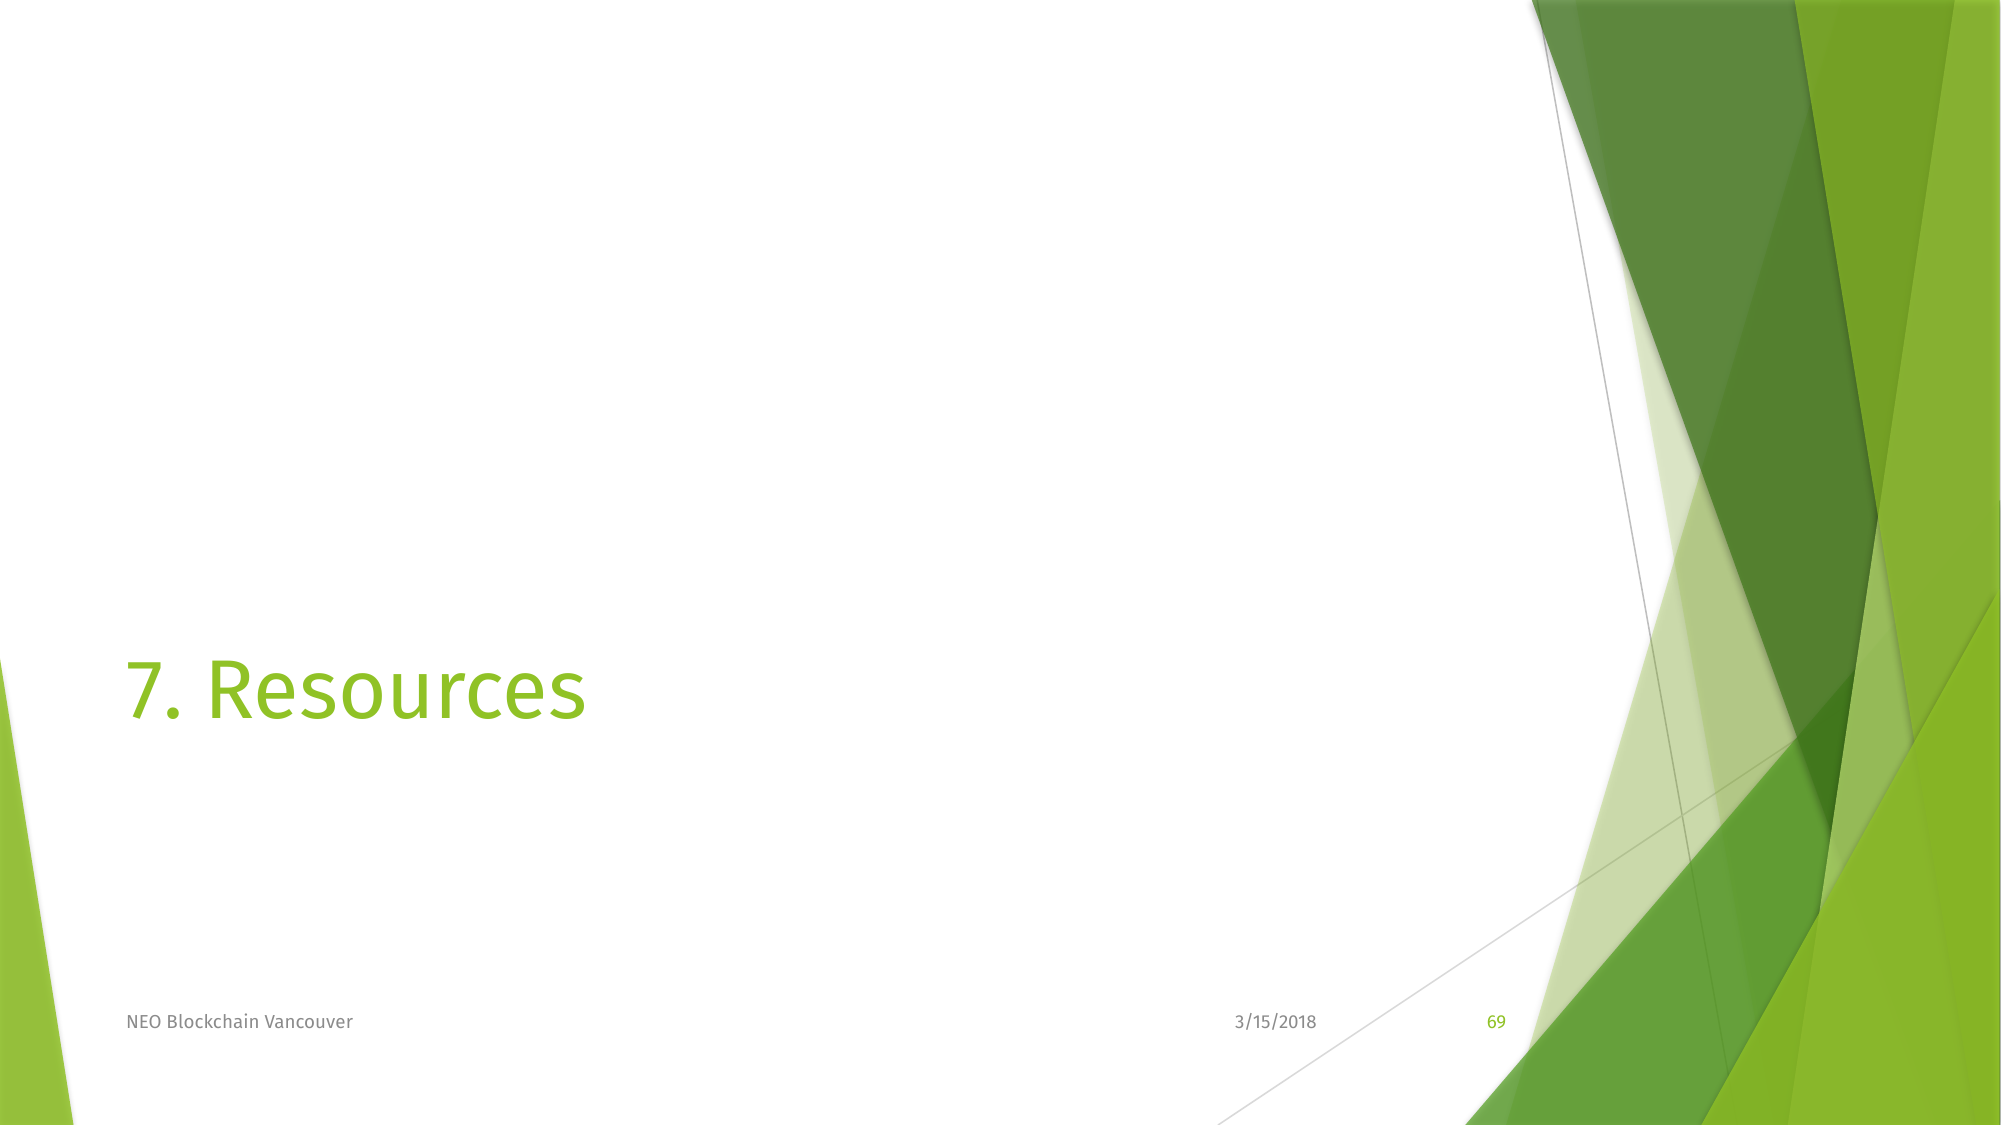

# 7. Resources

NEO Blockchain Vancouver
3/15/2018
69